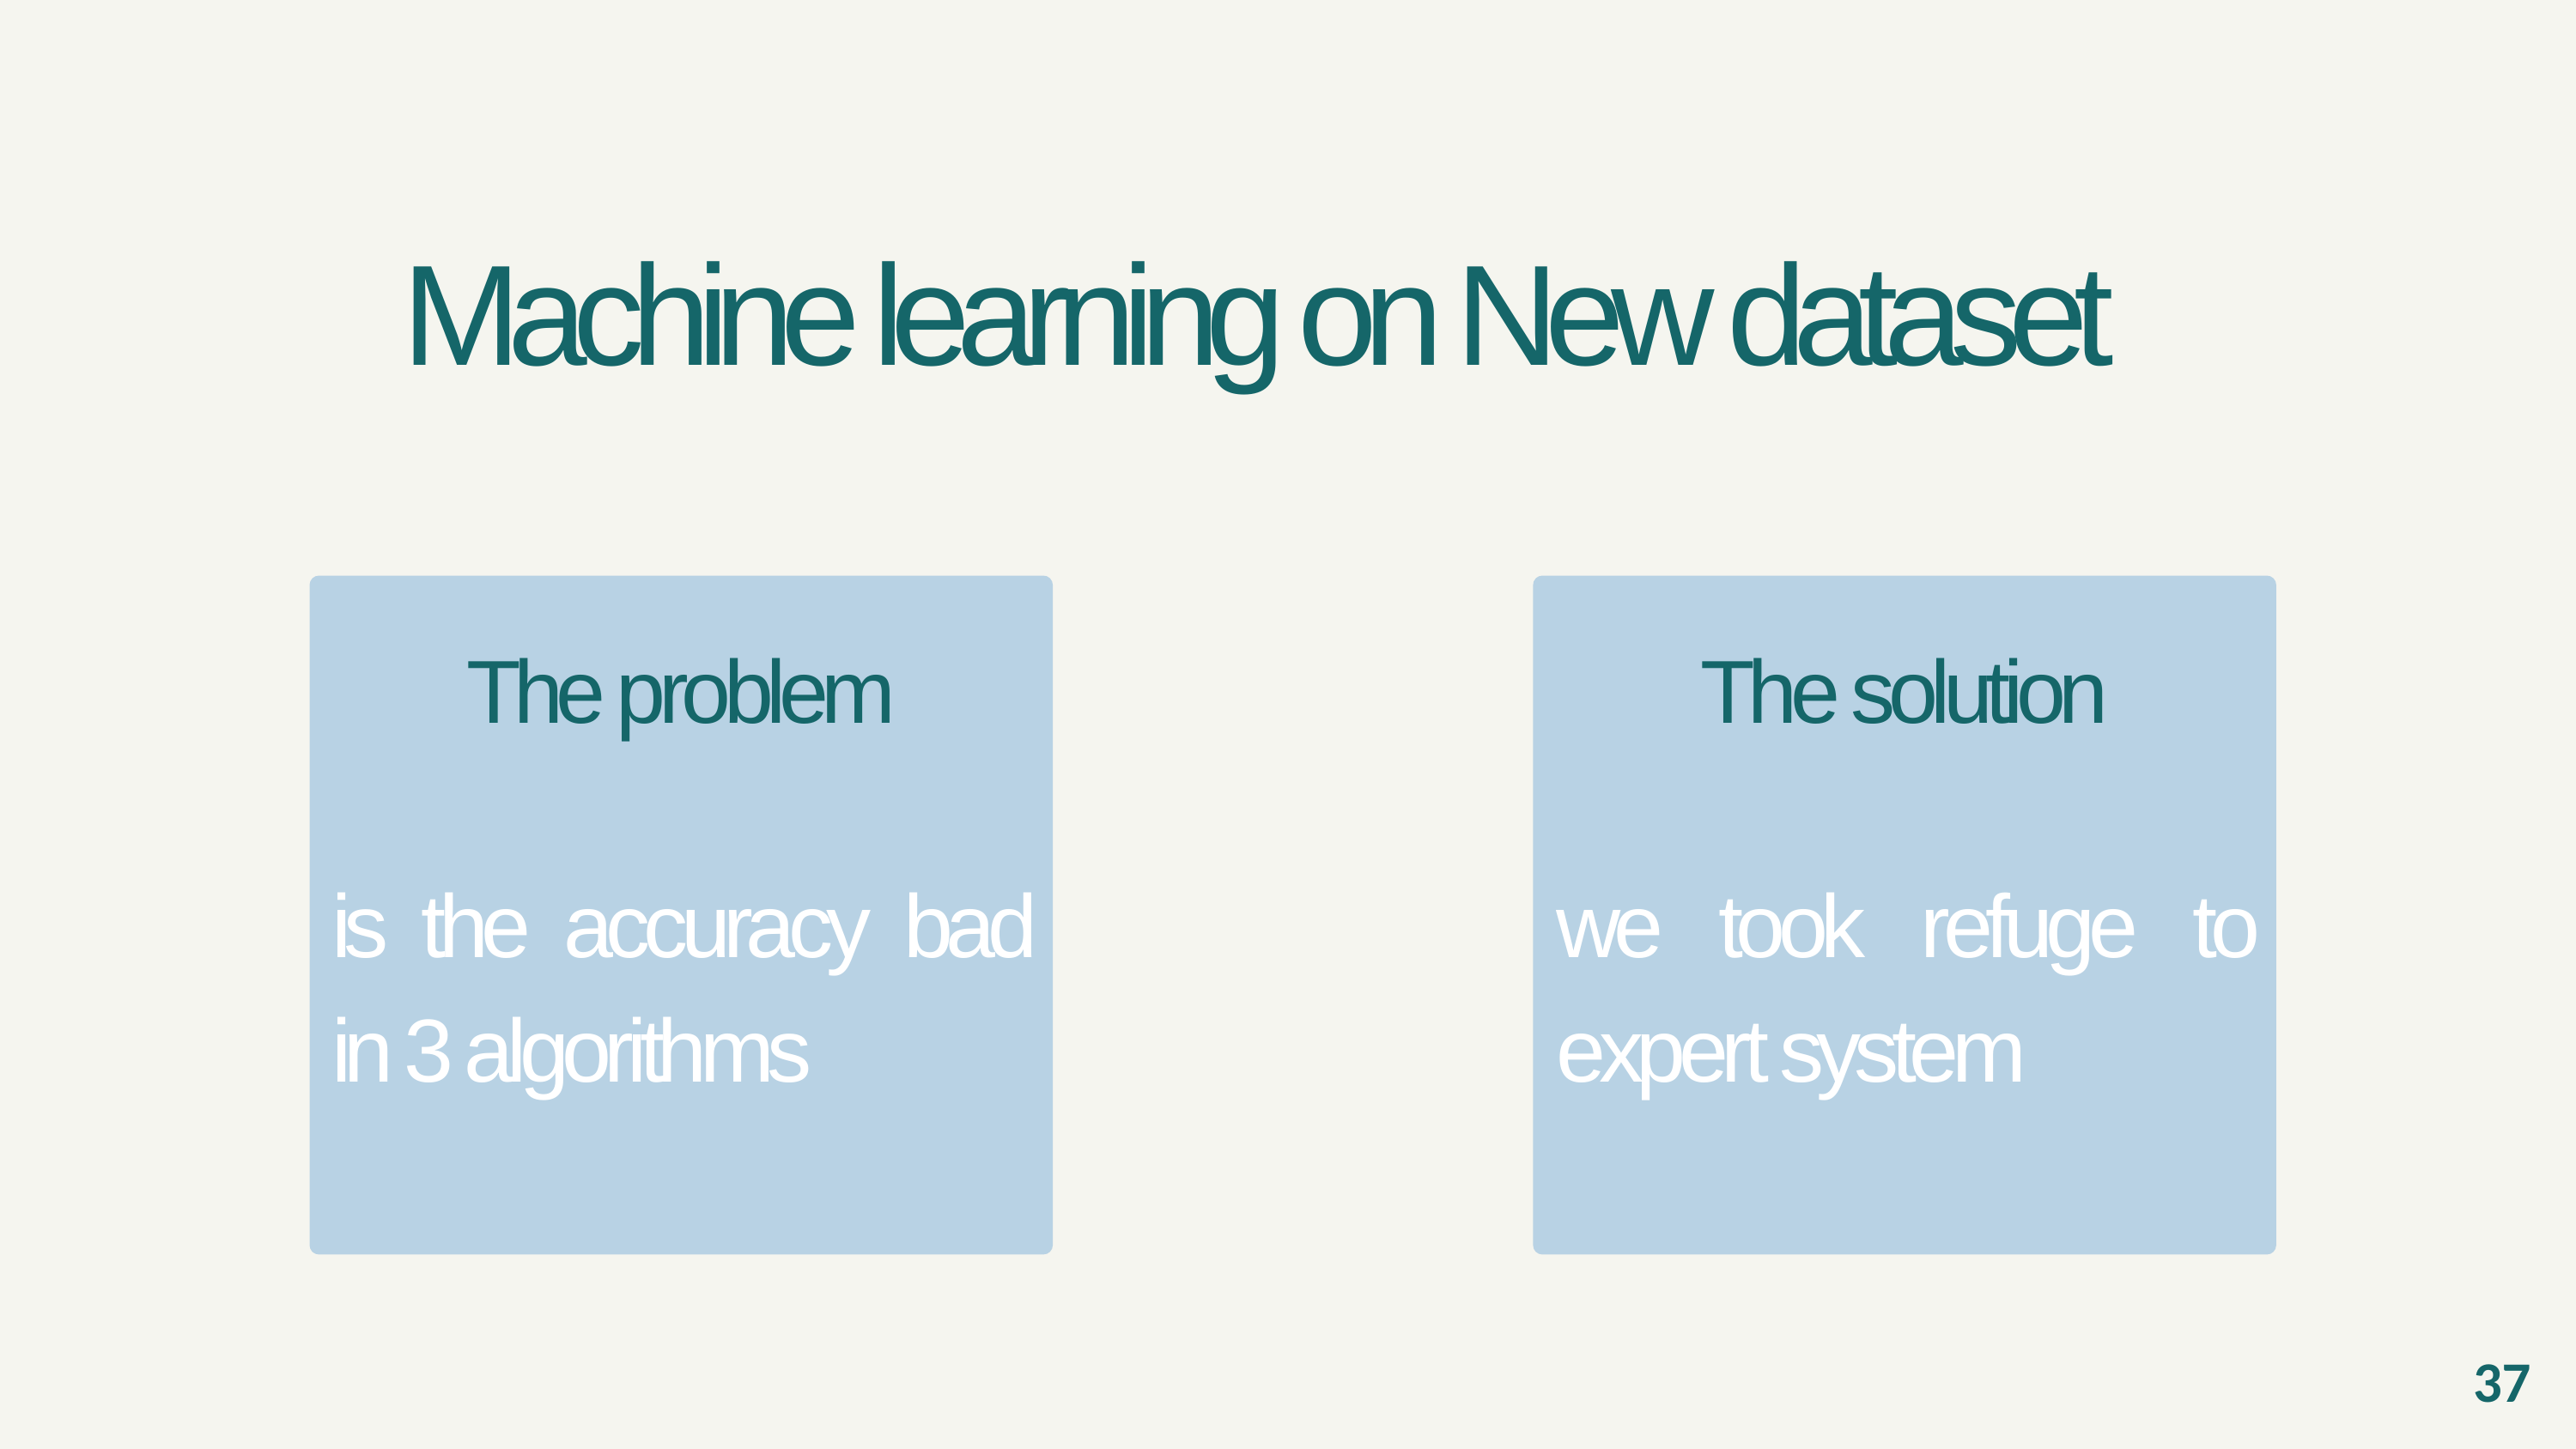

Machine learning on New dataset

The problem
The solution
is the accuracy bad in 3 algorithms
we took refuge to expert system
37